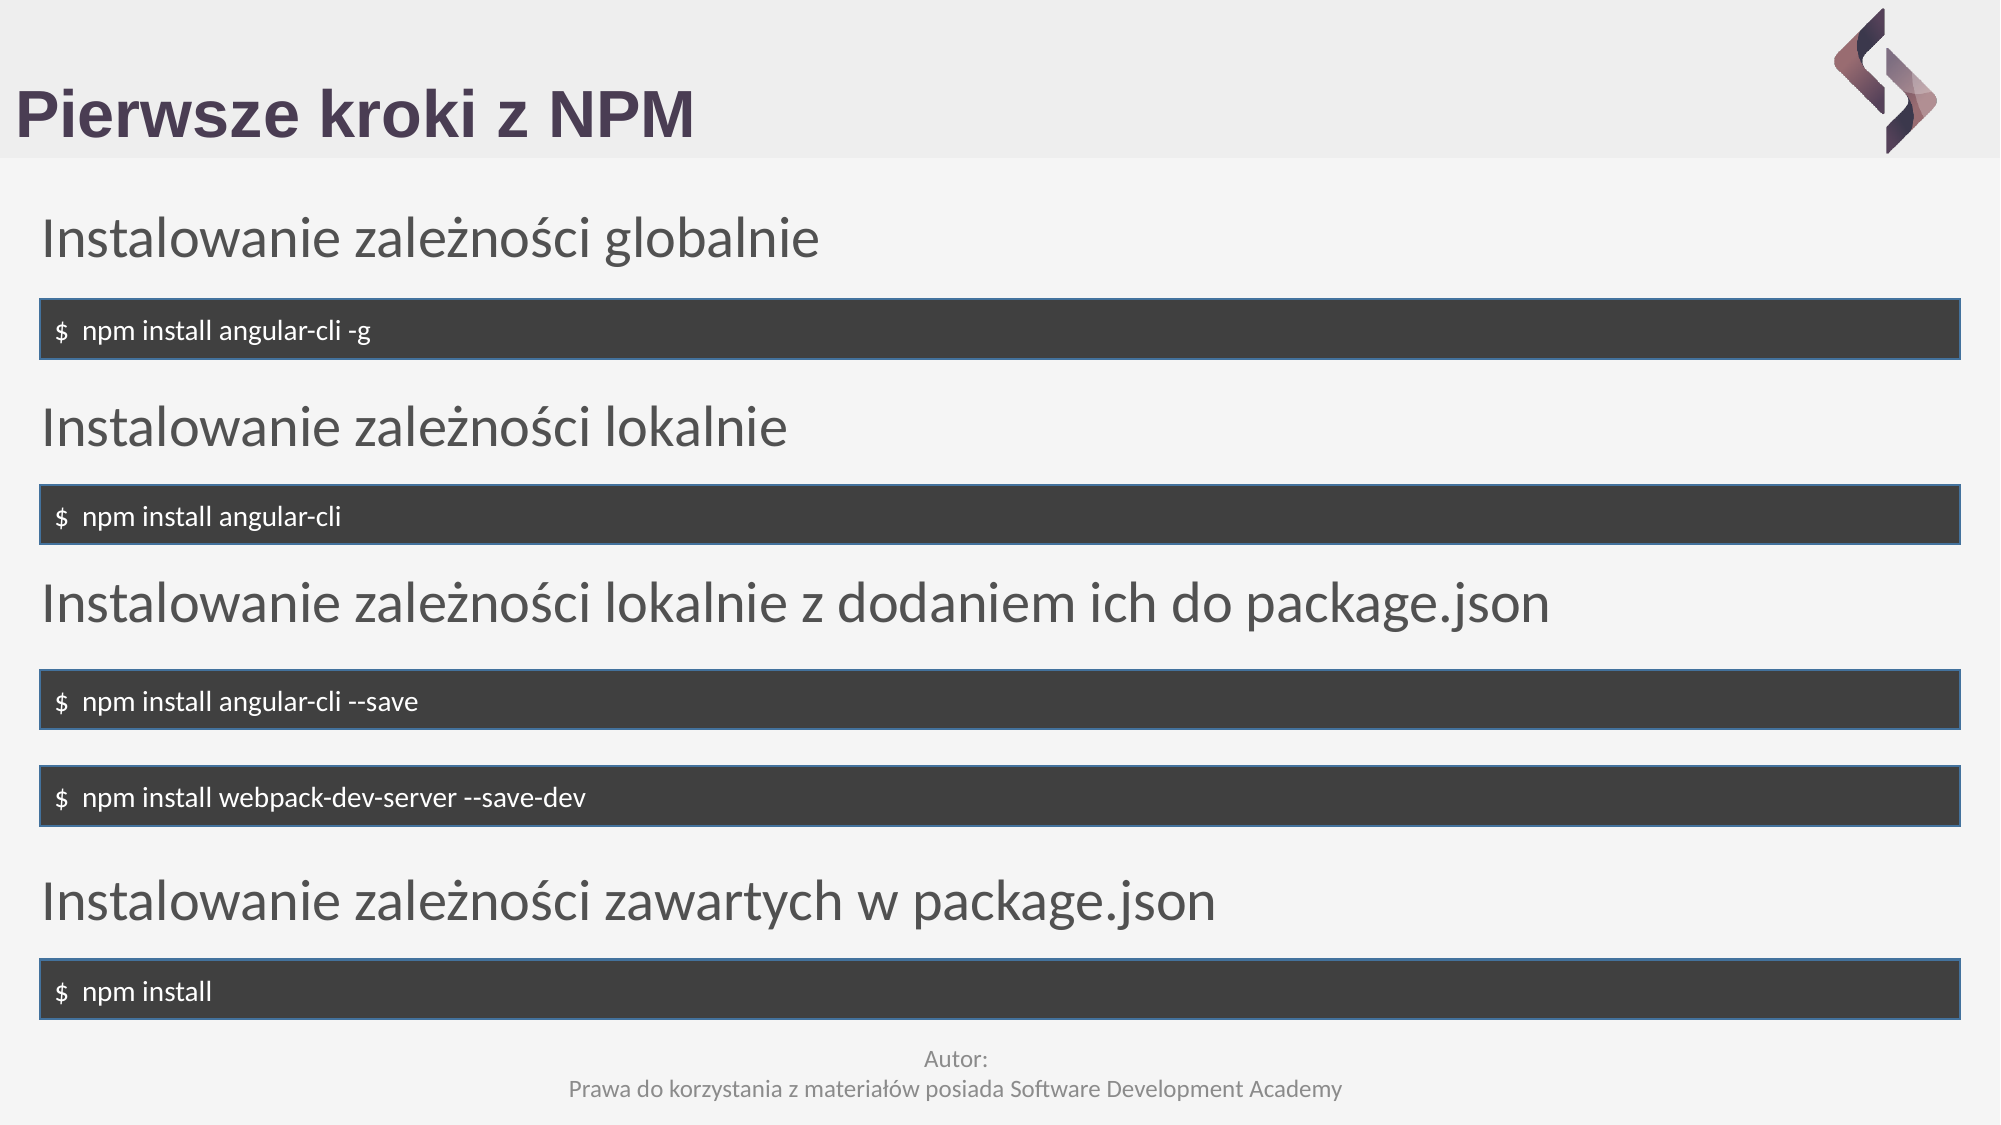

# Pierwsze kroki z NPM
Instalowanie zależności globalnie
$  npm install angular-cli -g
Instalowanie zależności lokalnie

$  npm install angular-cli
Instalowanie zależności lokalnie z dodaniem ich do package.json

$  npm install angular-cli --save
$  npm install webpack-dev-server --save-dev
Instalowanie zależności zawartych w package.json

$  npm install
Autor:
Prawa do korzystania z materiałów posiada Software Development Academy